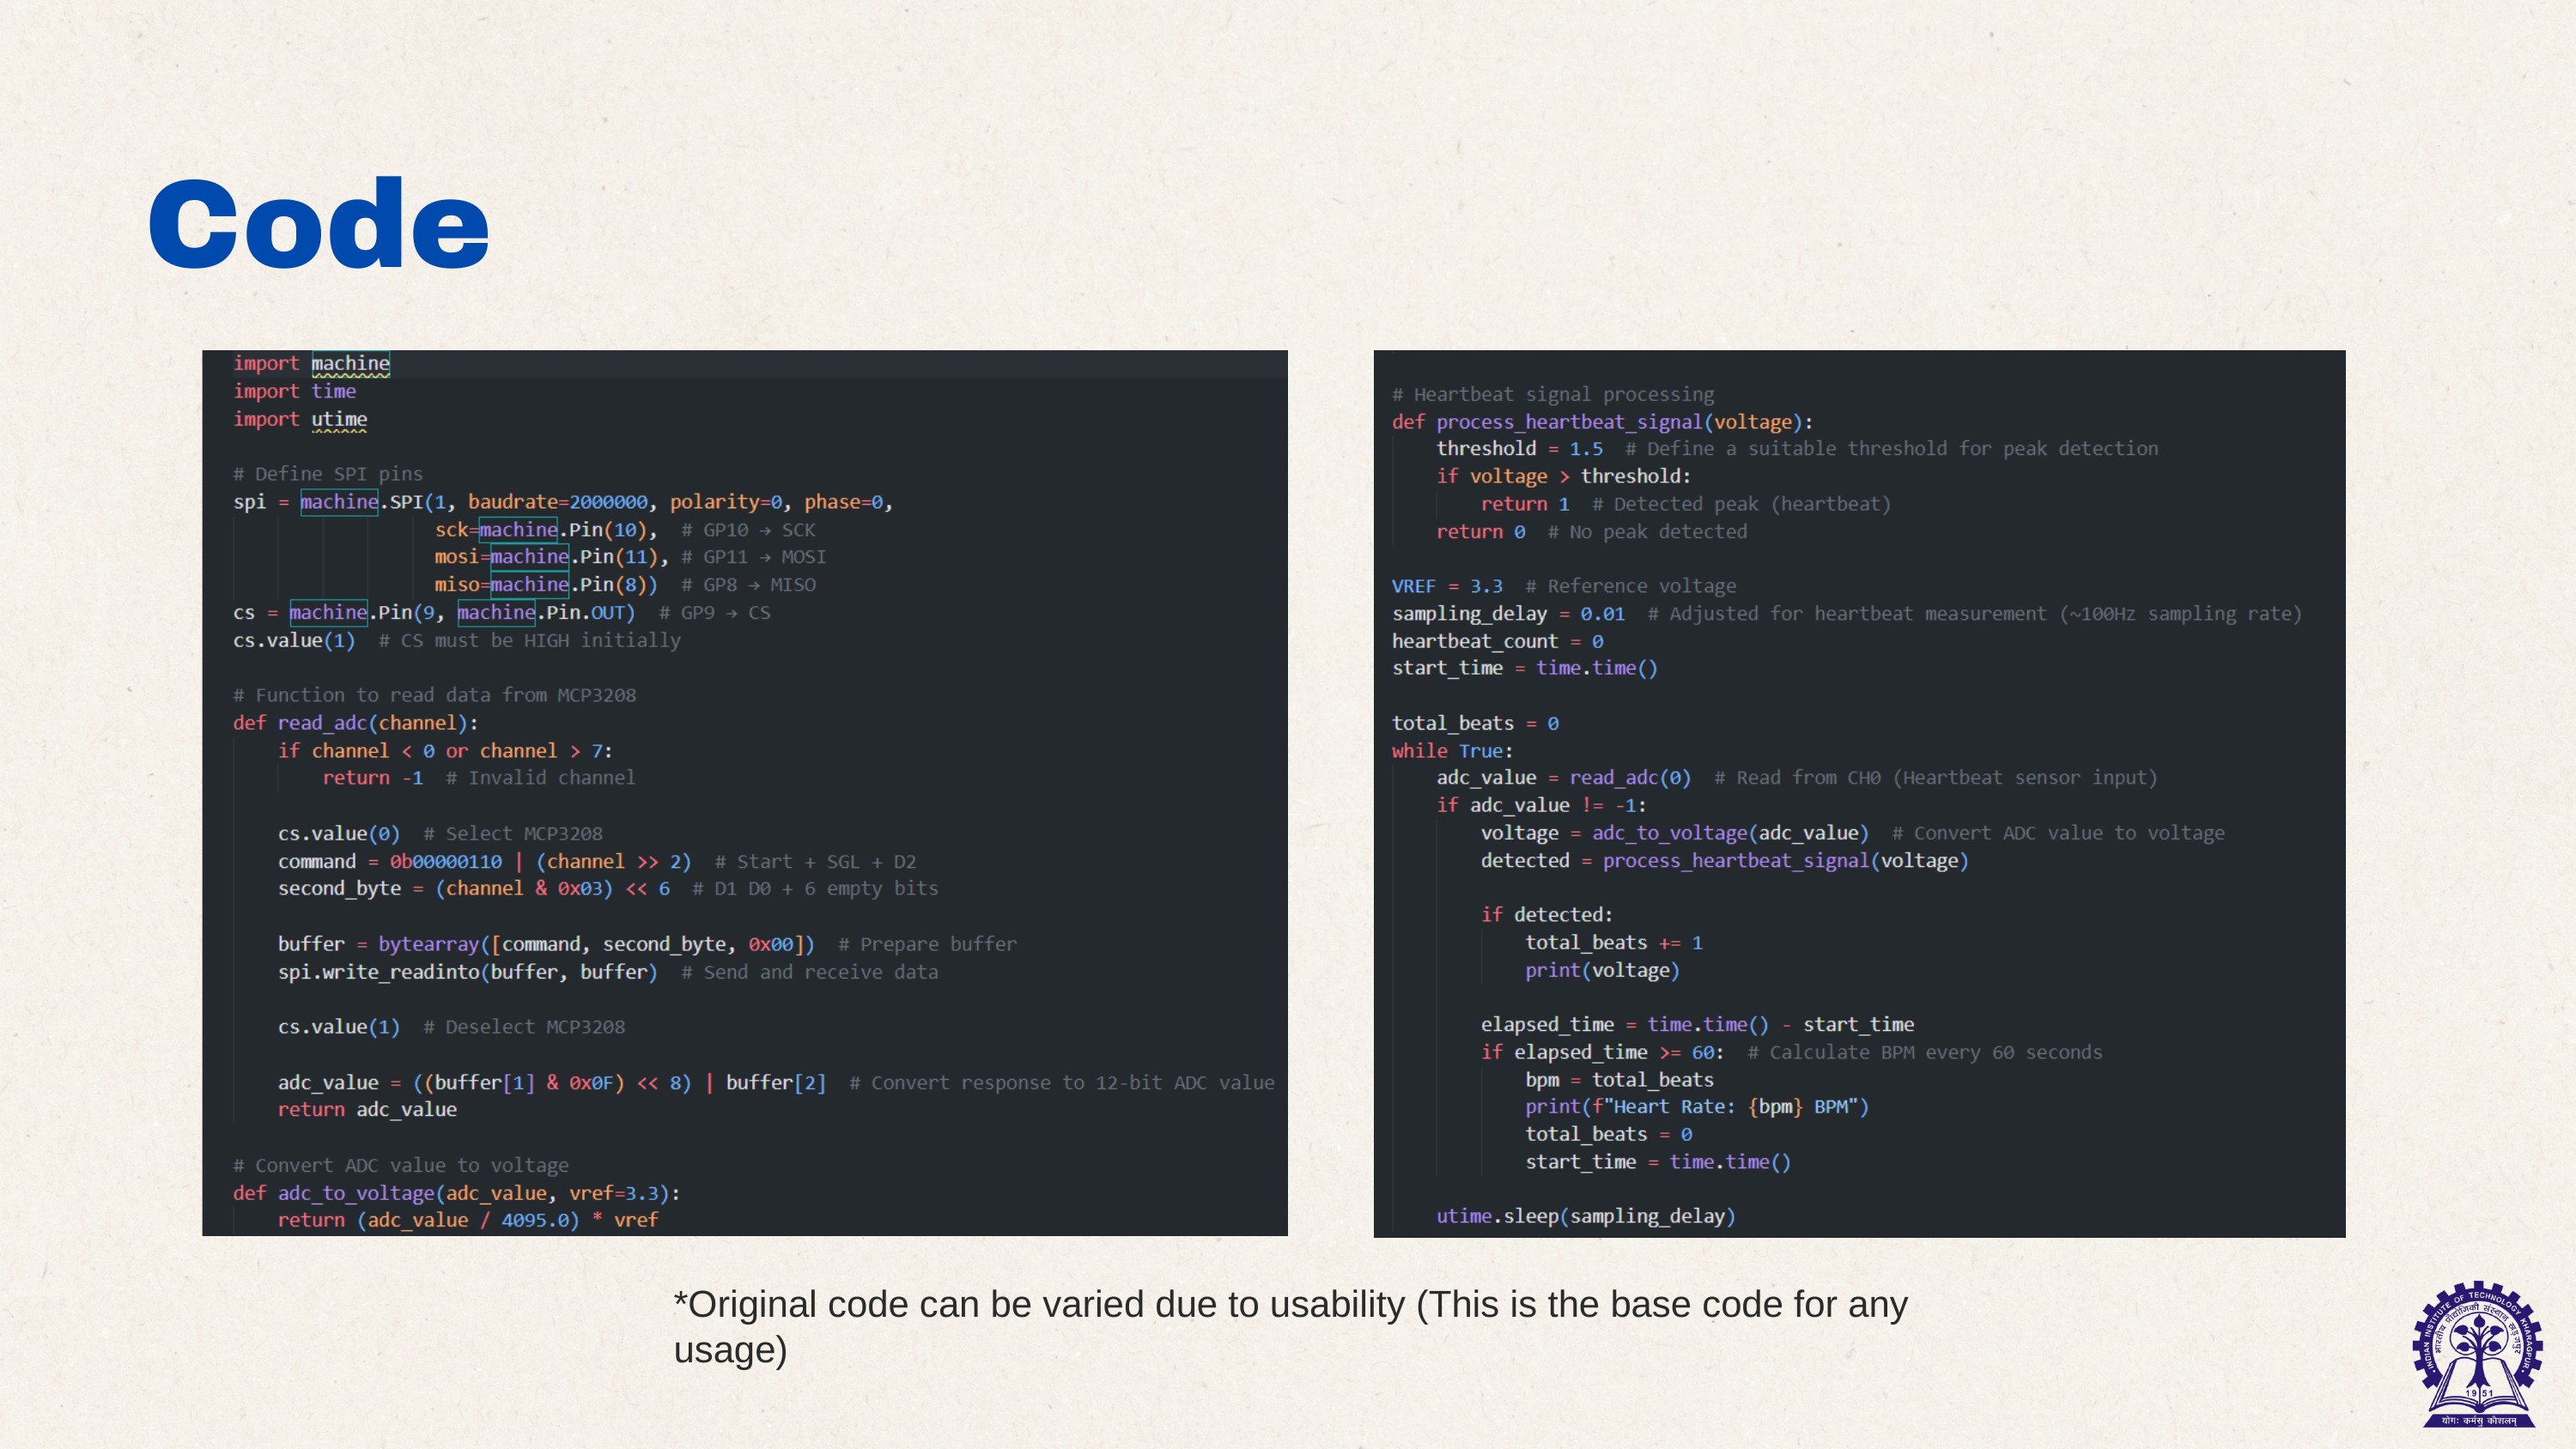

Code

*Original code can be varied due to usability (This is the base code for any usage)